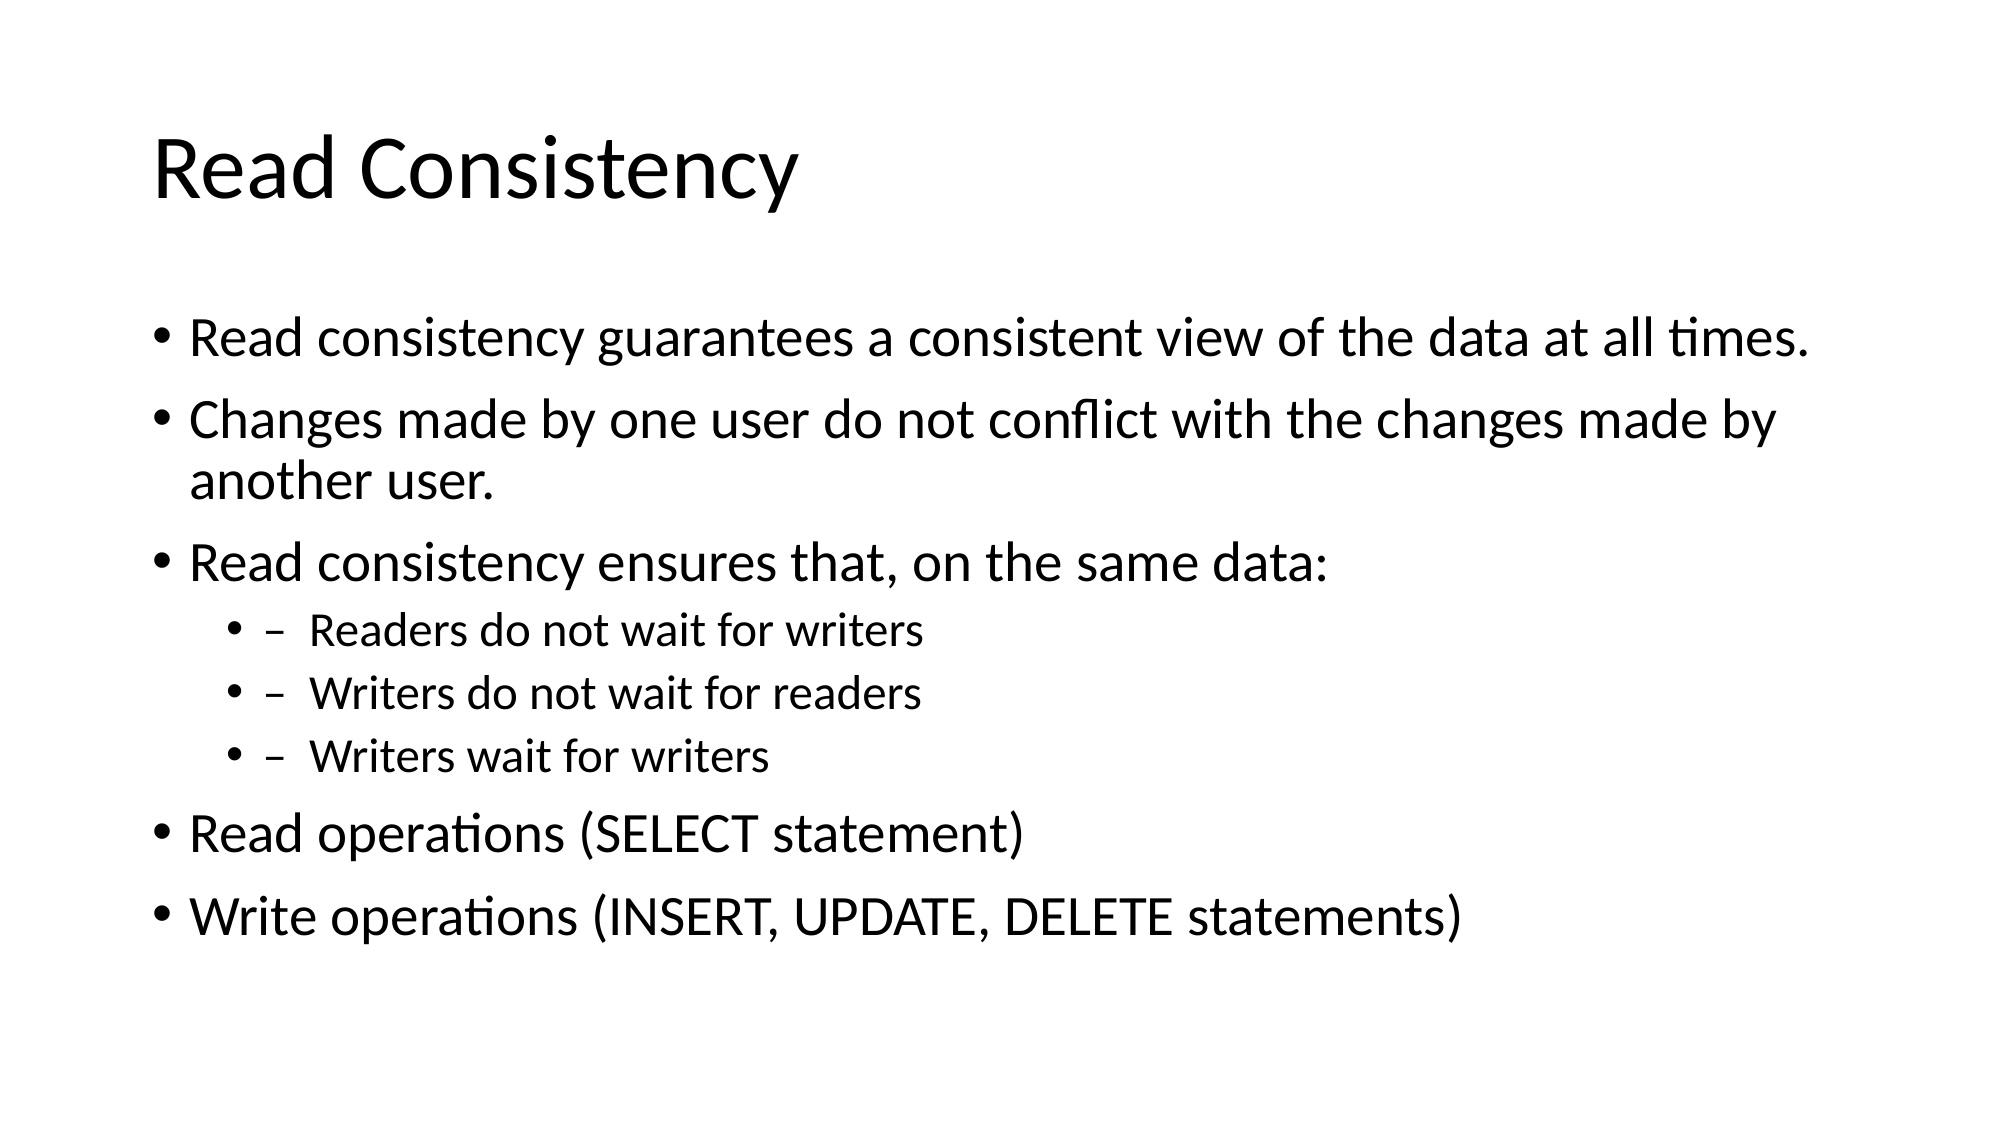

# Read Consistency
Read consistency guarantees a consistent view of the data at all times.
Changes made by one user do not conflict with the changes made by another user.
Read consistency ensures that, on the same data:
–  Readers do not wait for writers
–  Writers do not wait for readers
–  Writers wait for writers
Read operations (SELECT statement)
Write operations (INSERT, UPDATE, DELETE statements)